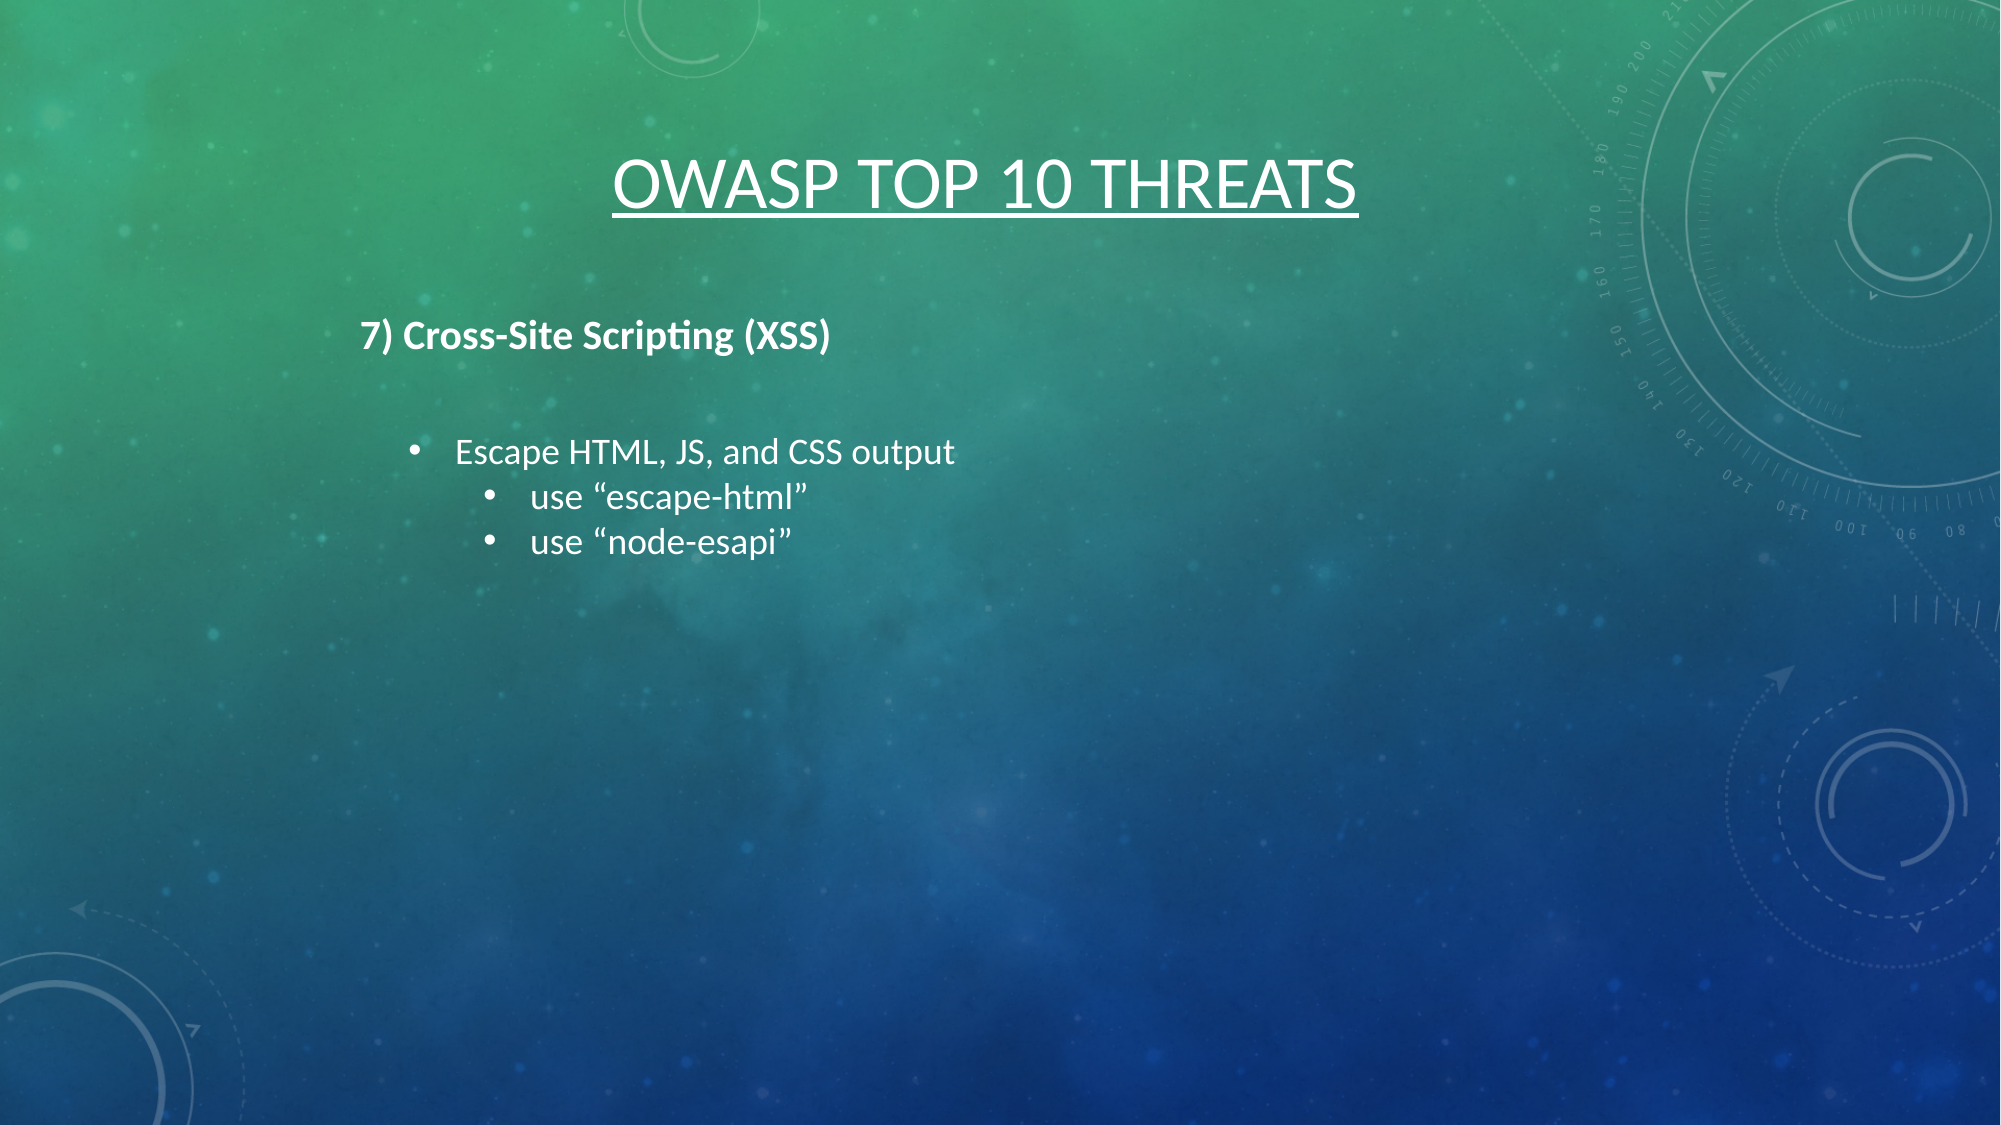

# OWASP Top 10 Threats
7) Cross-Site Scripting (XSS)
Escape HTML, JS, and CSS output
use “escape-html”
use “node-esapi”